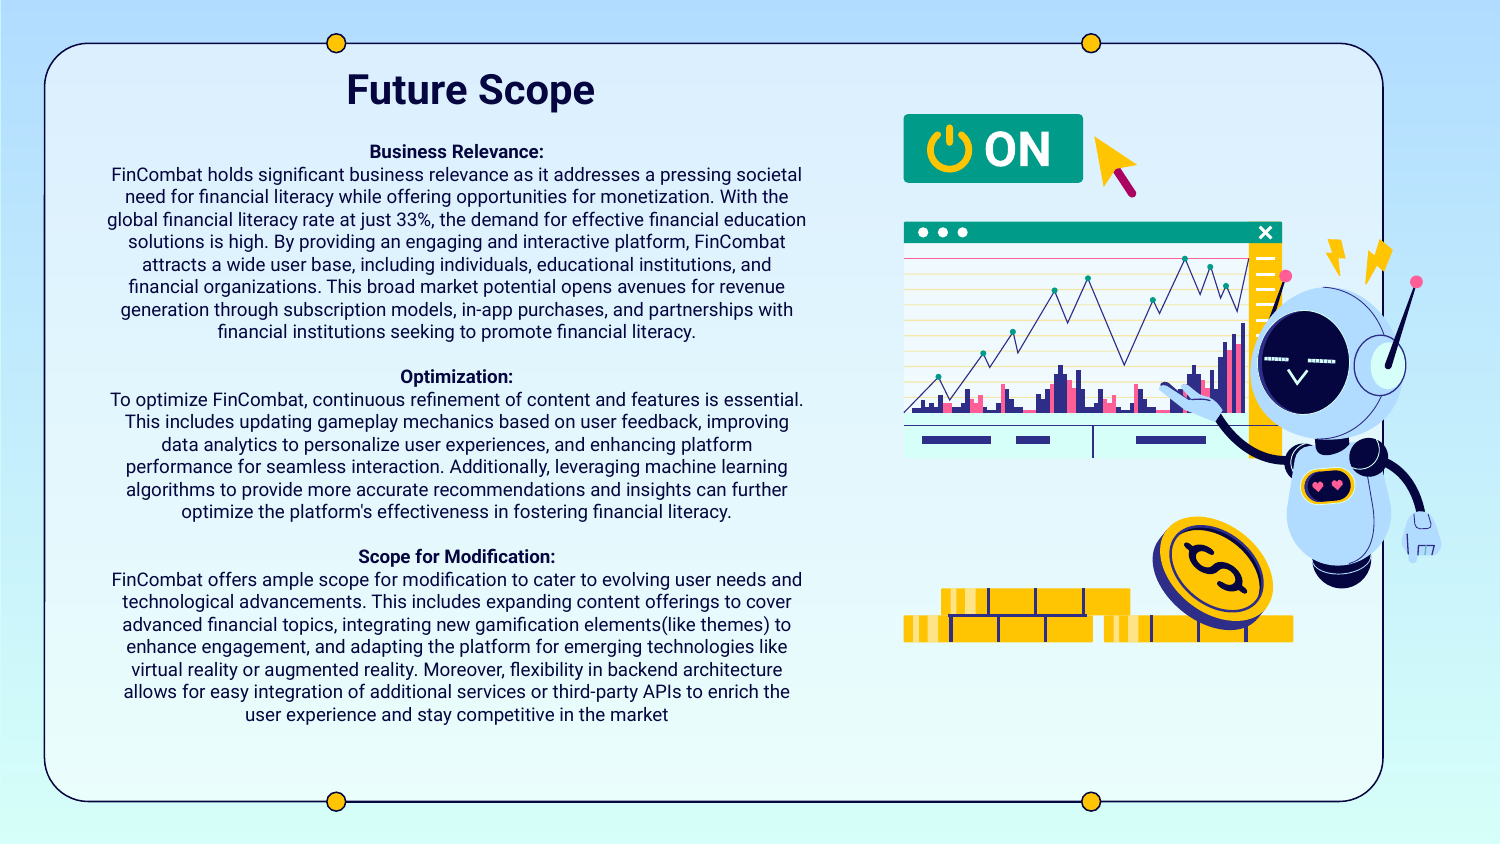

# Future Scope

Business Relevance:
FinCombat holds significant business relevance as it addresses a pressing societal need for financial literacy while offering opportunities for monetization. With the global financial literacy rate at just 33%, the demand for effective financial education solutions is high. By providing an engaging and interactive platform, FinCombat attracts a wide user base, including individuals, educational institutions, and financial organizations. This broad market potential opens avenues for revenue generation through subscription models, in-app purchases, and partnerships with financial institutions seeking to promote financial literacy.

Optimization:
To optimize FinCombat, continuous refinement of content and features is essential. This includes updating gameplay mechanics based on user feedback, improving data analytics to personalize user experiences, and enhancing platform performance for seamless interaction. Additionally, leveraging machine learning algorithms to provide more accurate recommendations and insights can further optimize the platform's effectiveness in fostering financial literacy.

Scope for Modification:
FinCombat offers ample scope for modification to cater to evolving user needs and technological advancements. This includes expanding content offerings to cover advanced financial topics, integrating new gamification elements(like themes) to enhance engagement, and adapting the platform for emerging technologies like virtual reality or augmented reality. Moreover, flexibility in backend architecture allows for easy integration of additional services or third-party APIs to enrich the user experience and stay competitive in the market